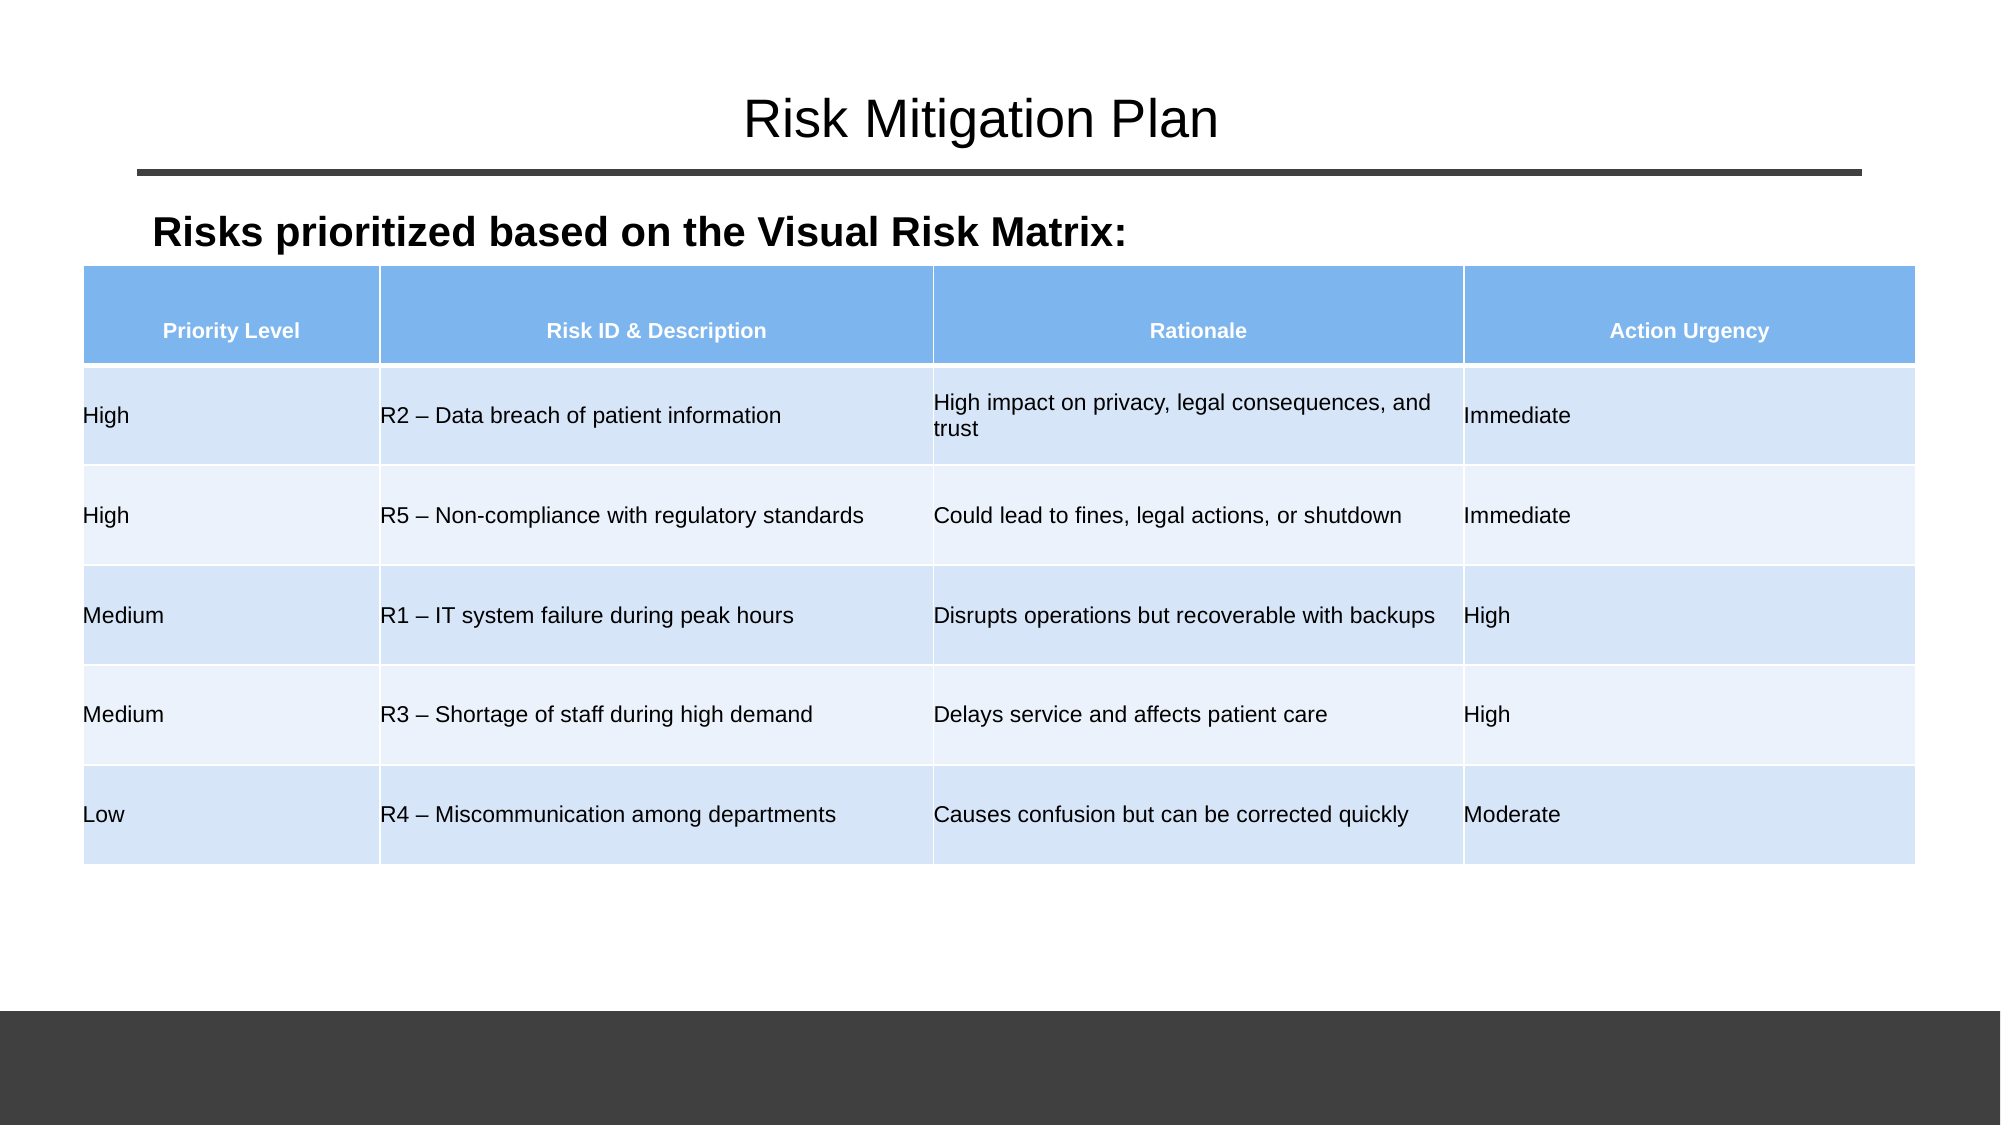

# Risk Mitigation Plan
Risks prioritized based on the Visual Risk Matrix:

| Priority Level | Risk ID & Description | Rationale | Action Urgency |
| --- | --- | --- | --- |
| High | R2 – Data breach of patient information | High impact on privacy, legal consequences, and trust | Immediate |
| High | R5 – Non-compliance with regulatory standards | Could lead to fines, legal actions, or shutdown | Immediate |
| Medium | R1 – IT system failure during peak hours | Disrupts operations but recoverable with backups | High |
| Medium | R3 – Shortage of staff during high demand | Delays service and affects patient care | High |
| Low | R4 – Miscommunication among departments | Causes confusion but can be corrected quickly | Moderate |